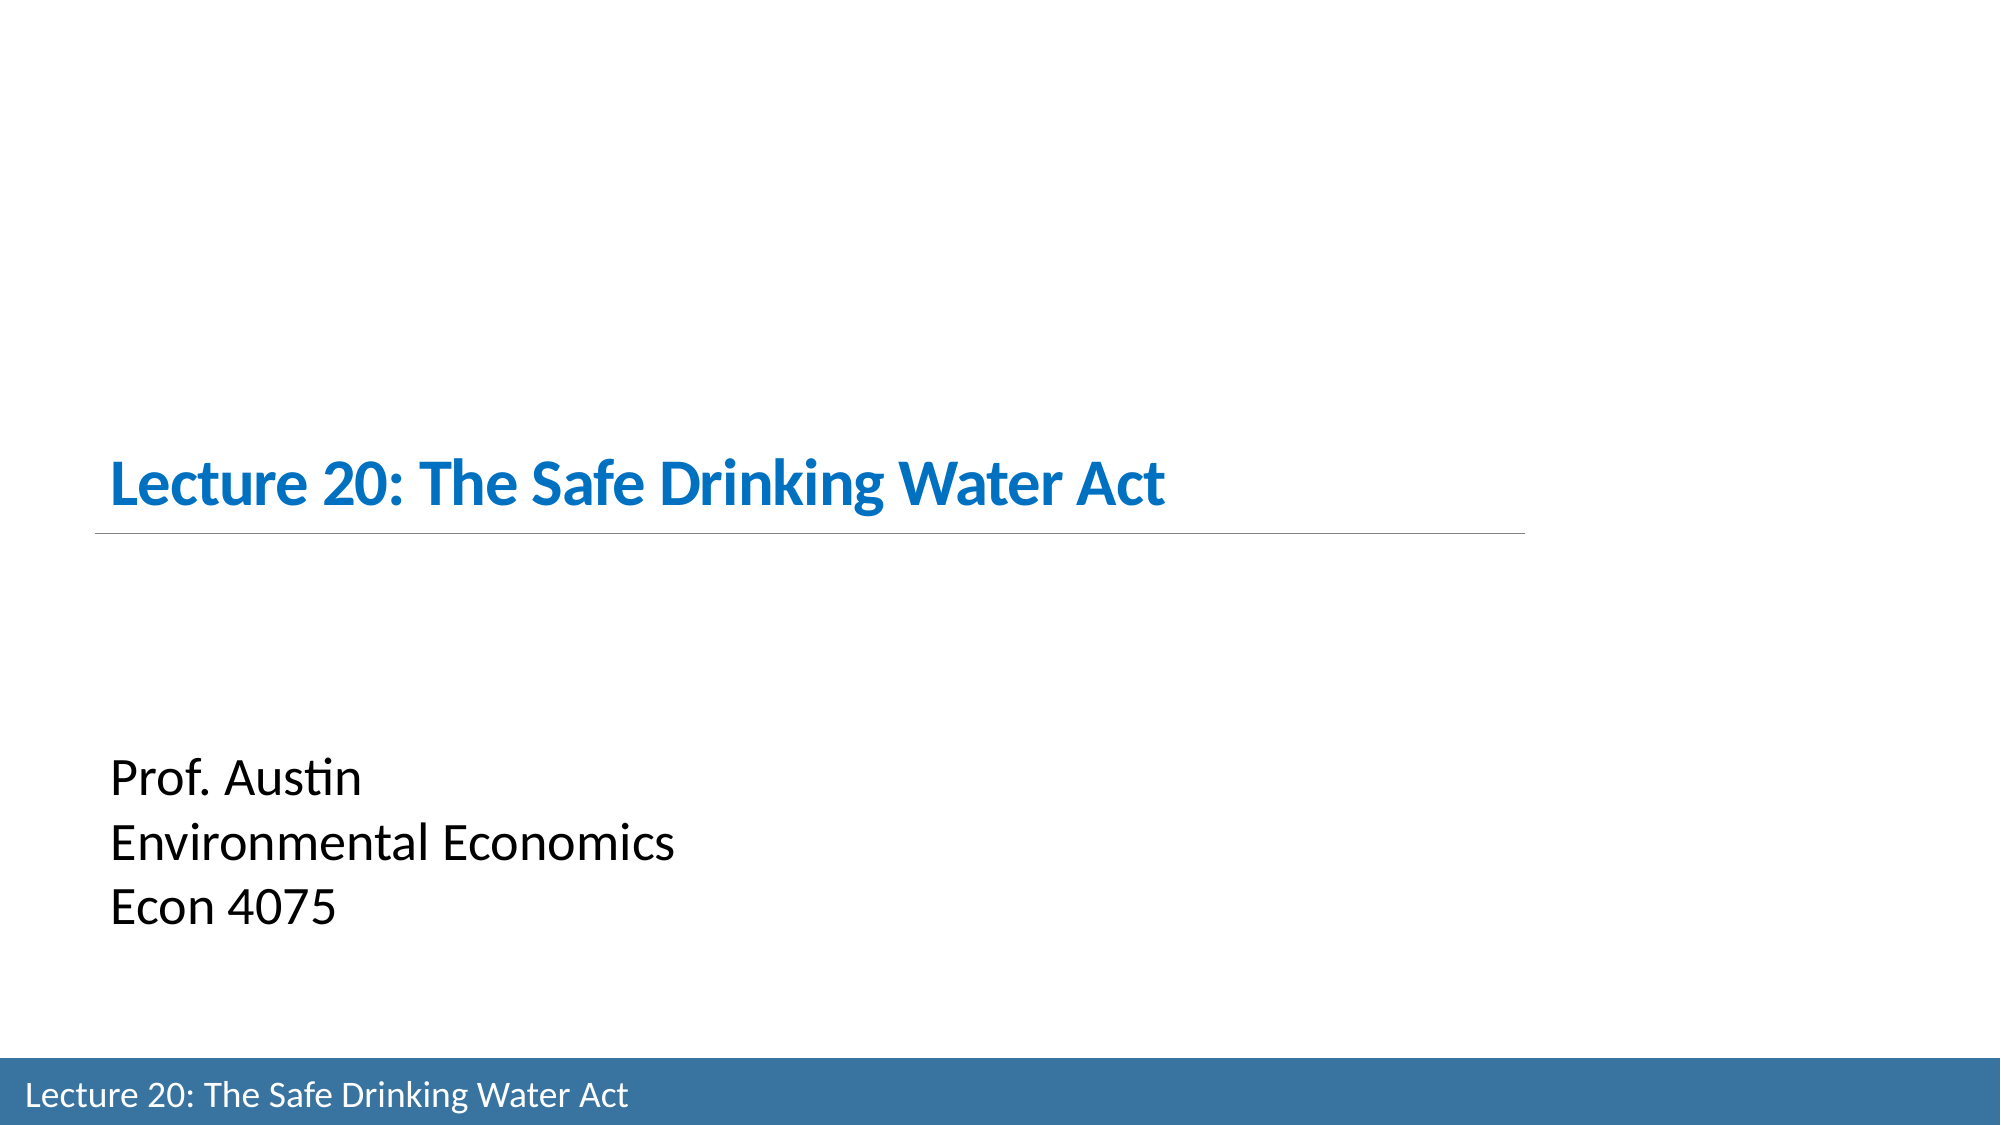

Lecture 20: The Safe Drinking Water Act
Prof. Austin
Environmental Economics
Econ 4075